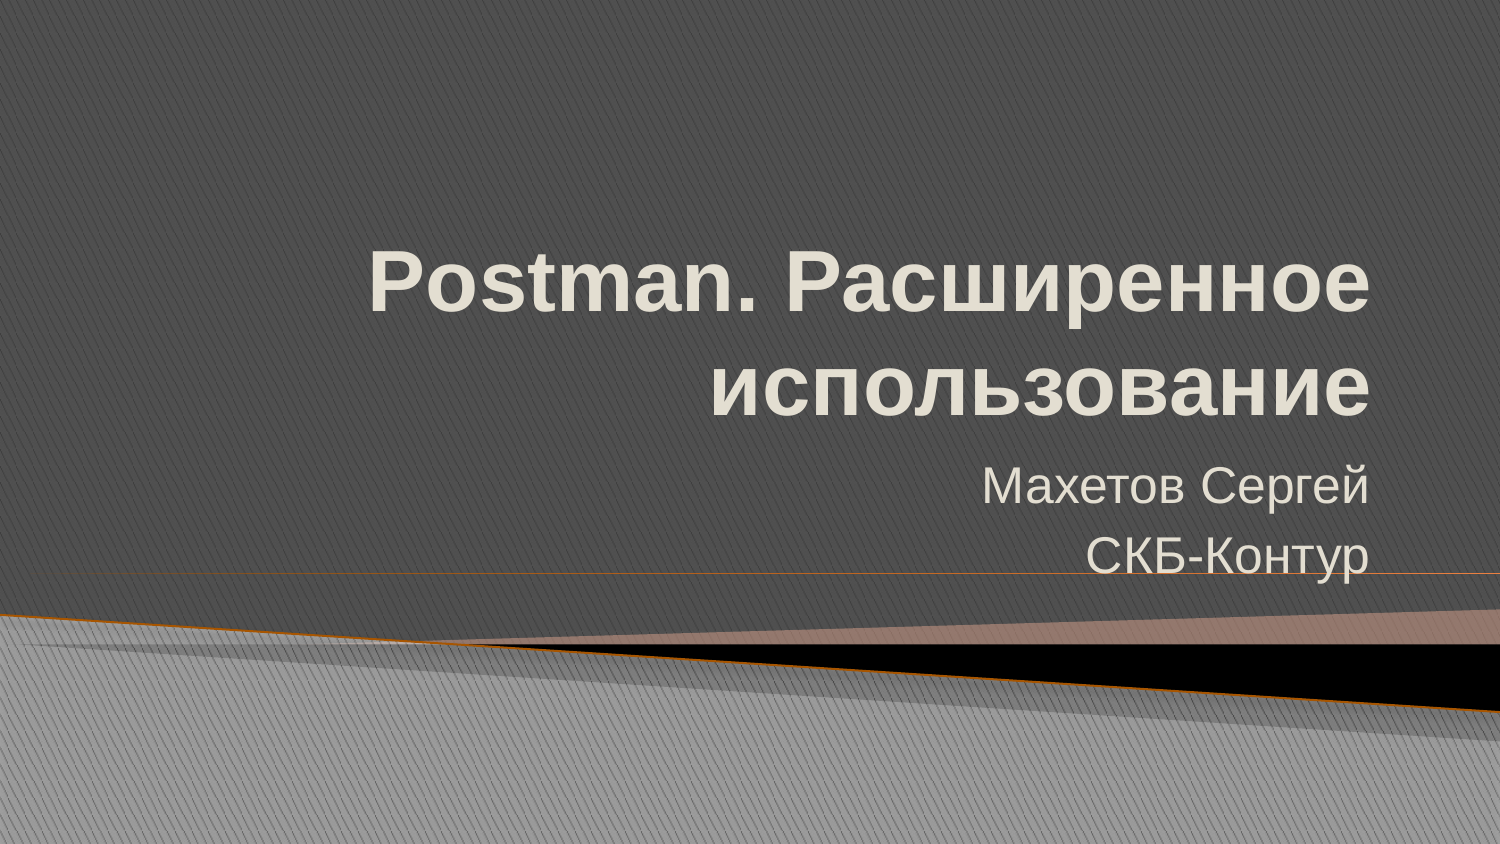

# Postman. Расширенное использование
Махетов Сергей
СКБ-Контур